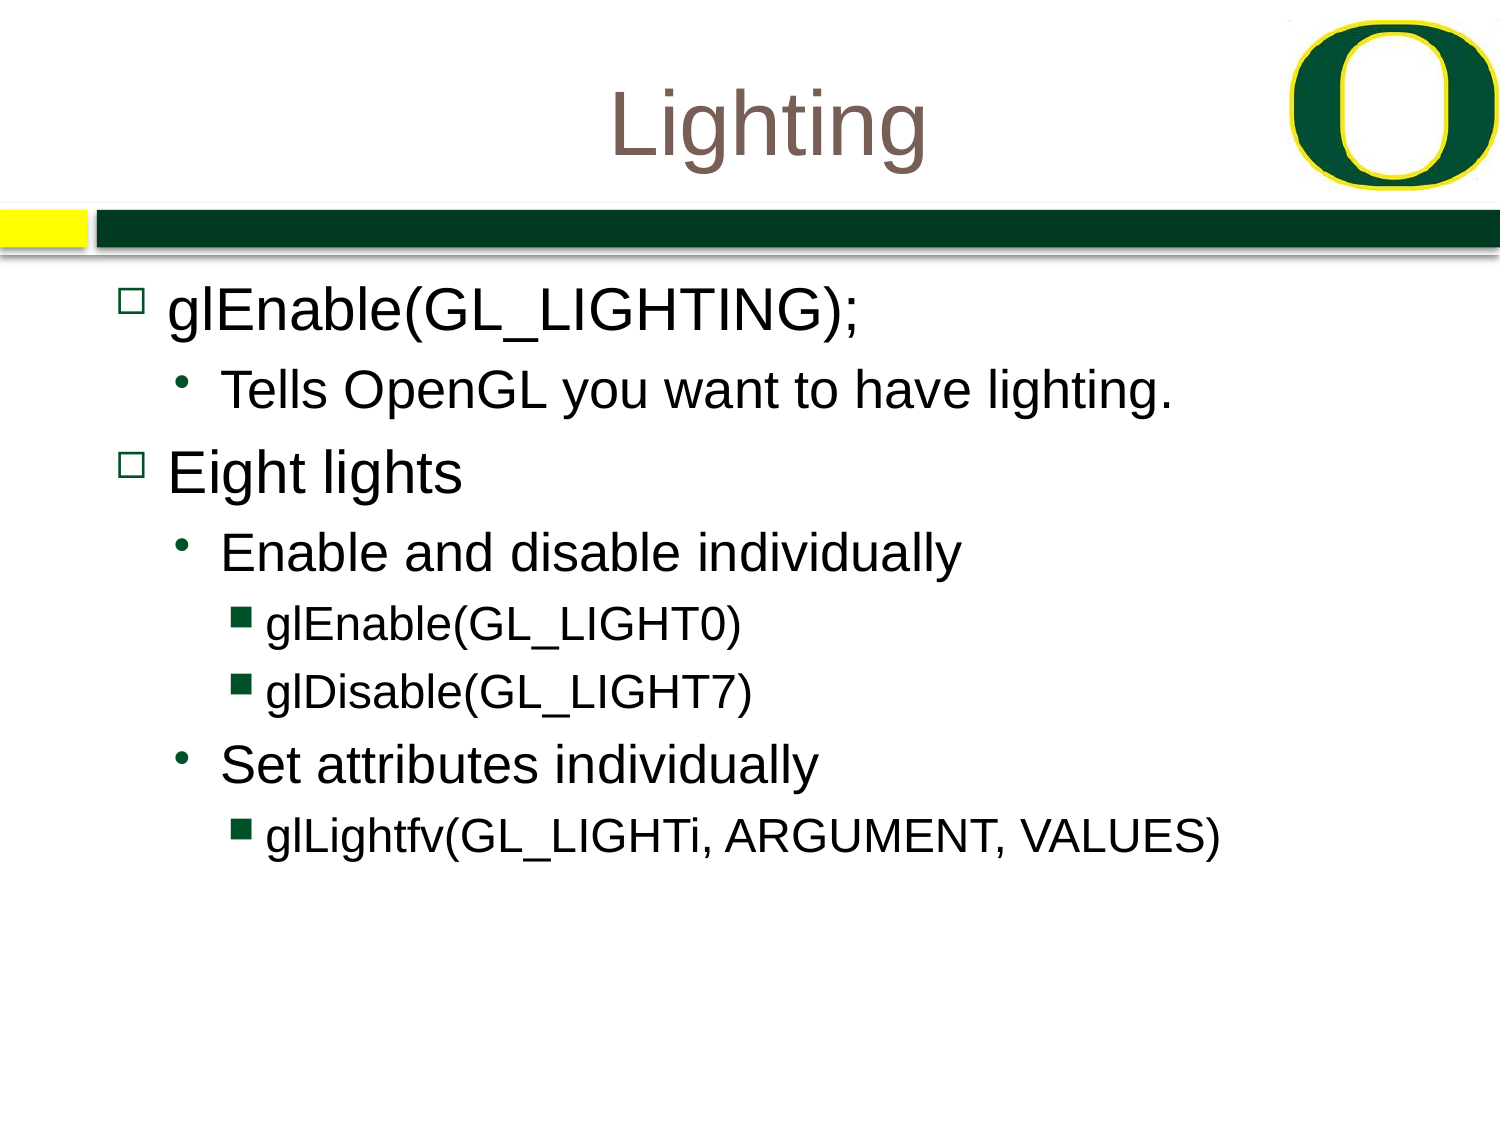

# Lighting
glEnable(GL_LIGHTING);
Tells OpenGL you want to have lighting.
Eight lights
Enable and disable individually
glEnable(GL_LIGHT0)
glDisable(GL_LIGHT7)
Set attributes individually
glLightfv(GL_LIGHTi, ARGUMENT, VALUES)